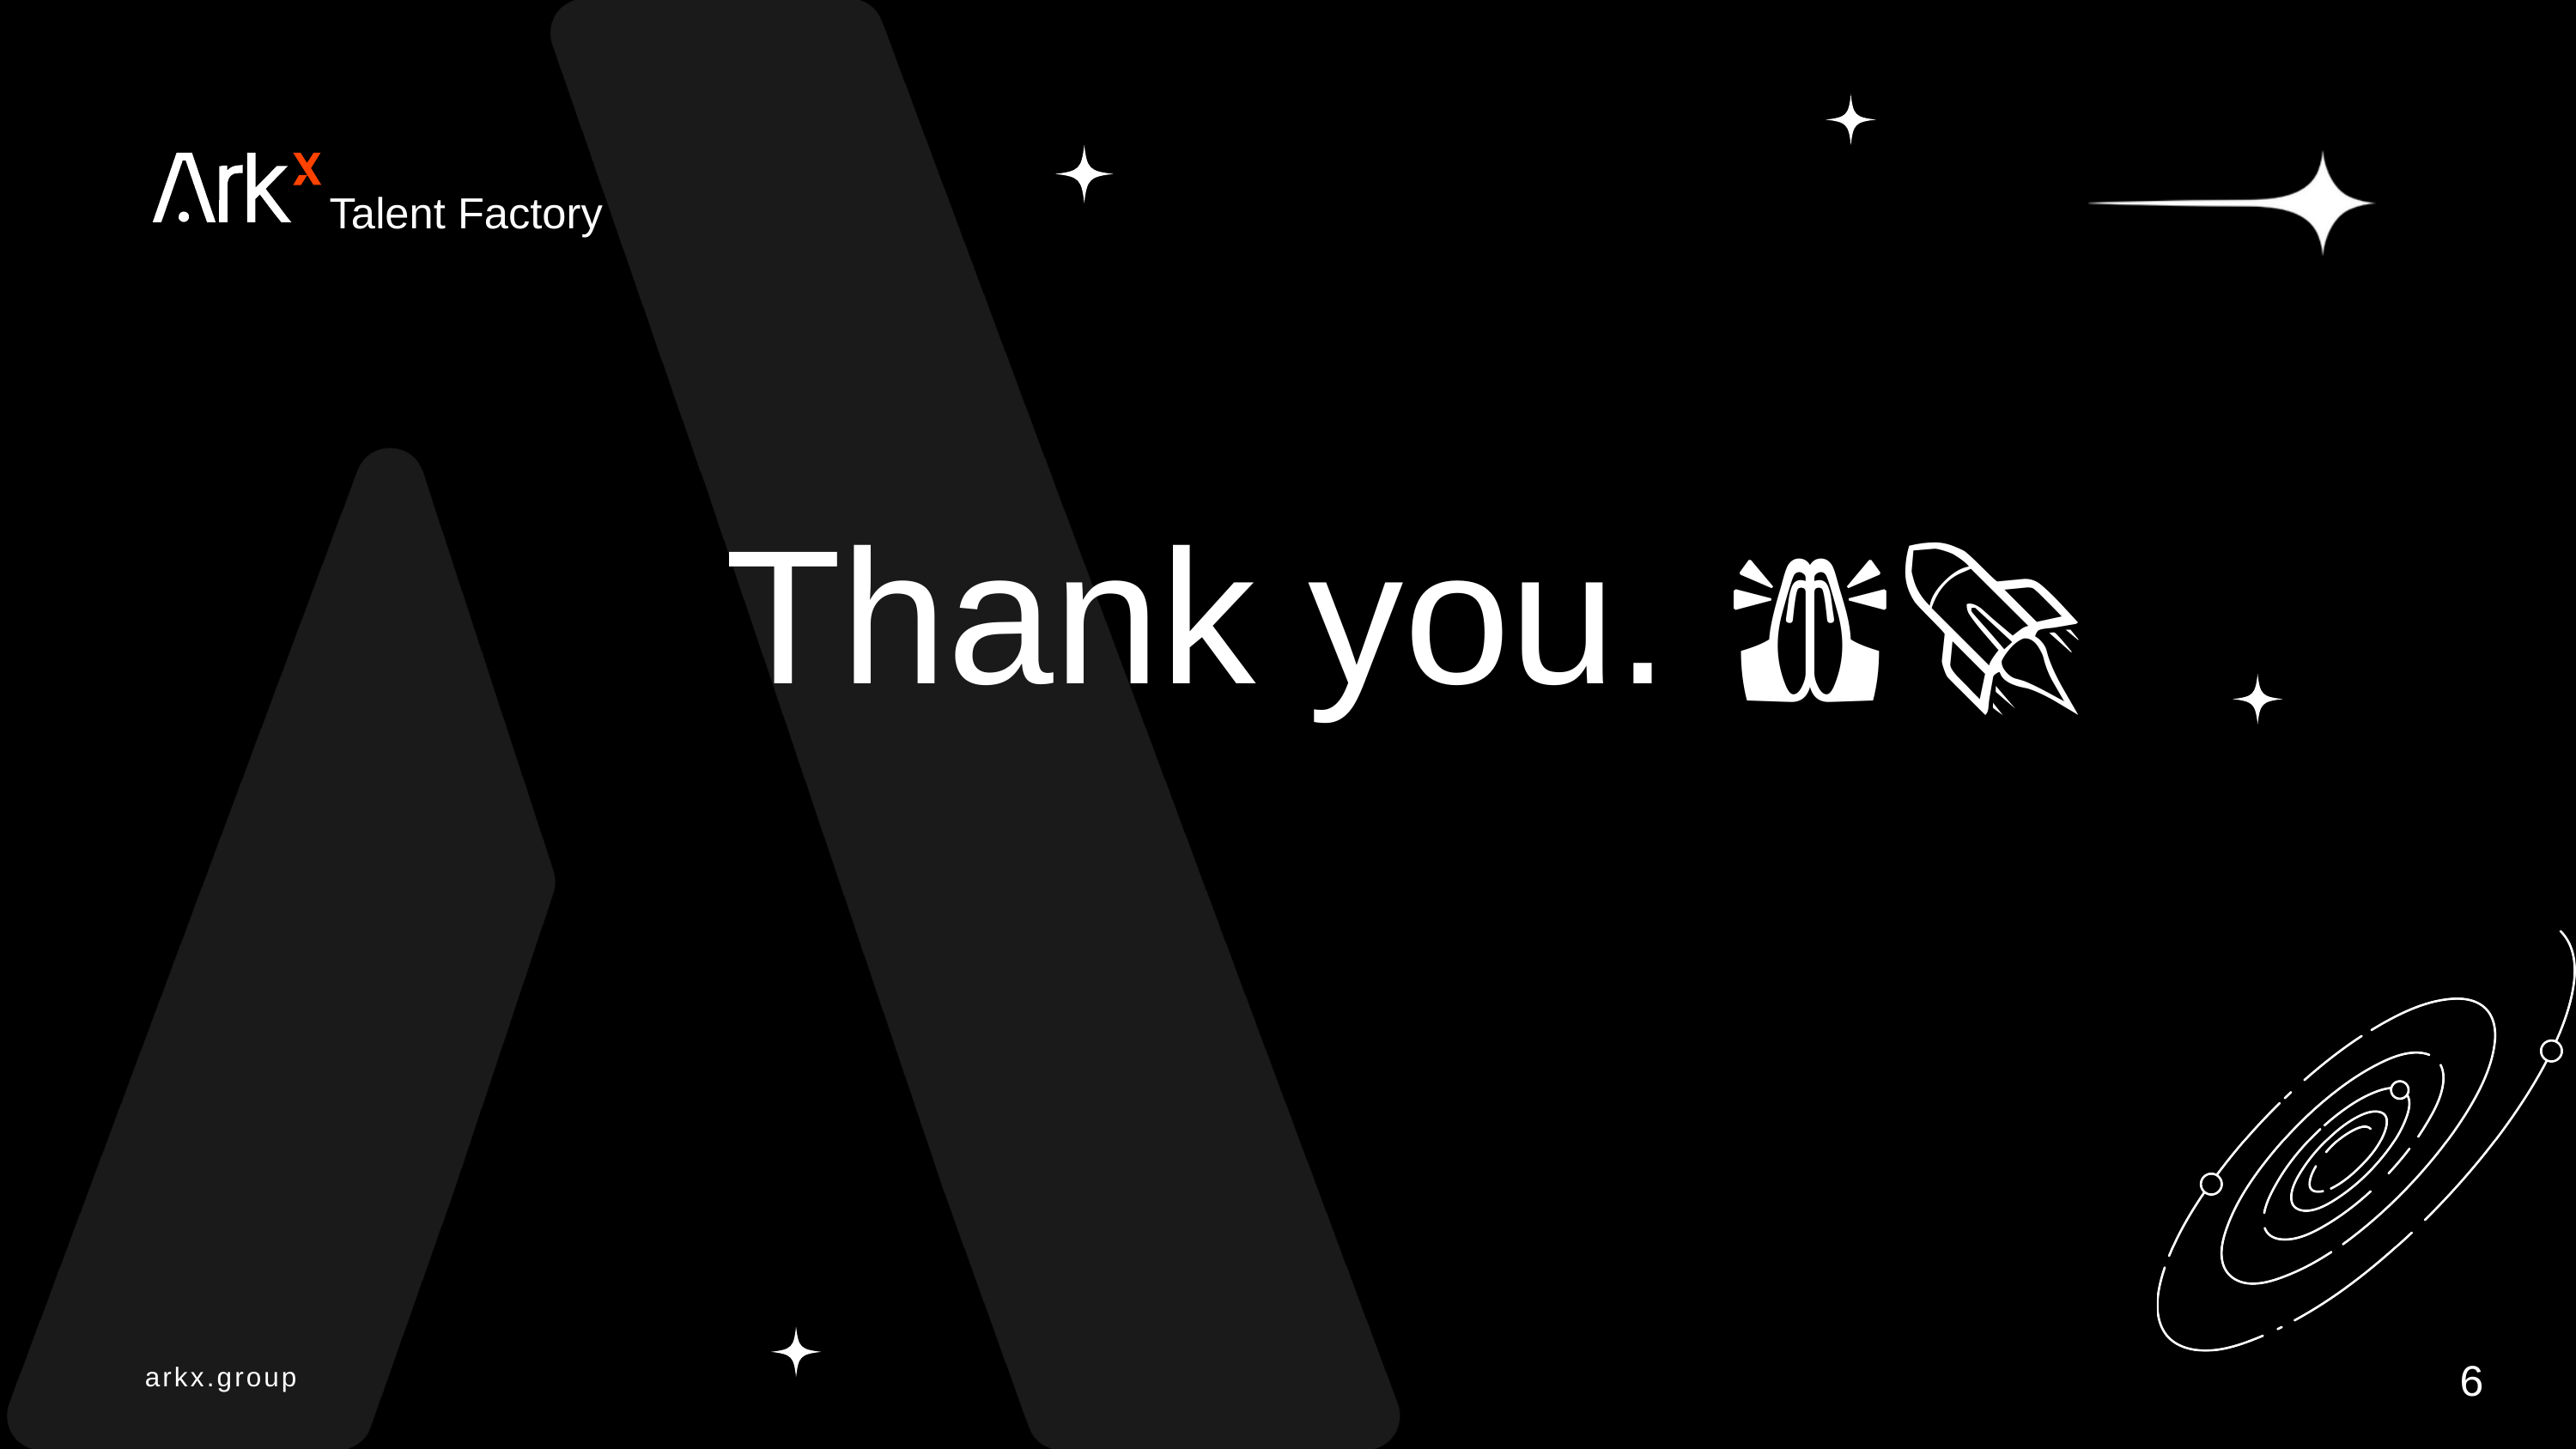

Talent Factory

Thank you. 🙏🚀

6
arkx.group